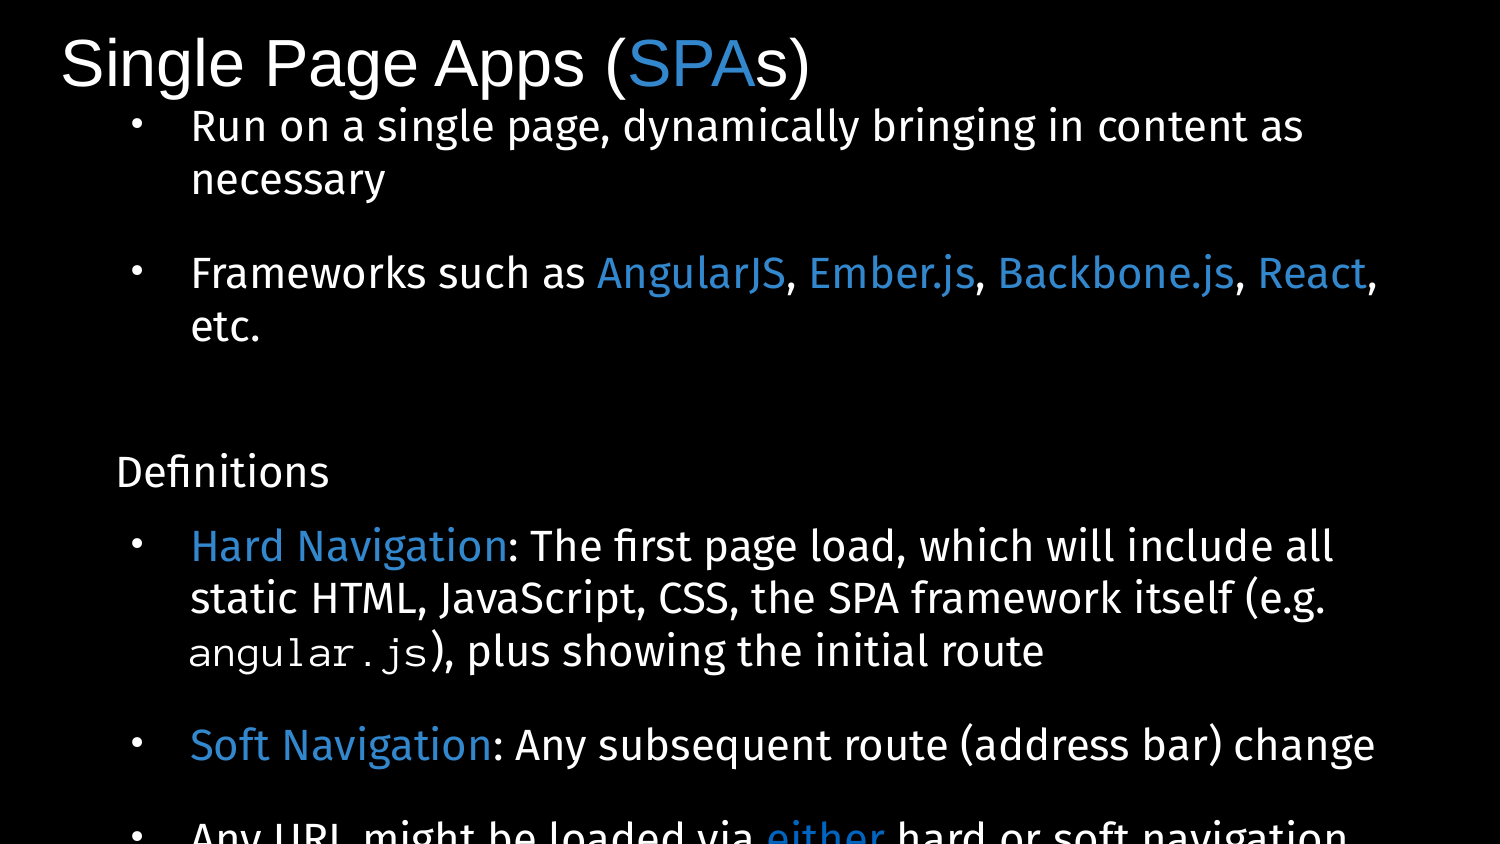

# Single Page Apps (SPAs)
Run on a single page, dynamically bringing in content as necessary
Frameworks such as AngularJS, Ember.js, Backbone.js, React, etc.

Definitions
Hard Navigation: The first page load, which will include all static HTML, JavaScript, CSS, the SPA framework itself (e.g. angular.js), plus showing the initial route
Soft Navigation: Any subsequent route (address bar) change
Any URL might be loaded via either hard or soft navigation